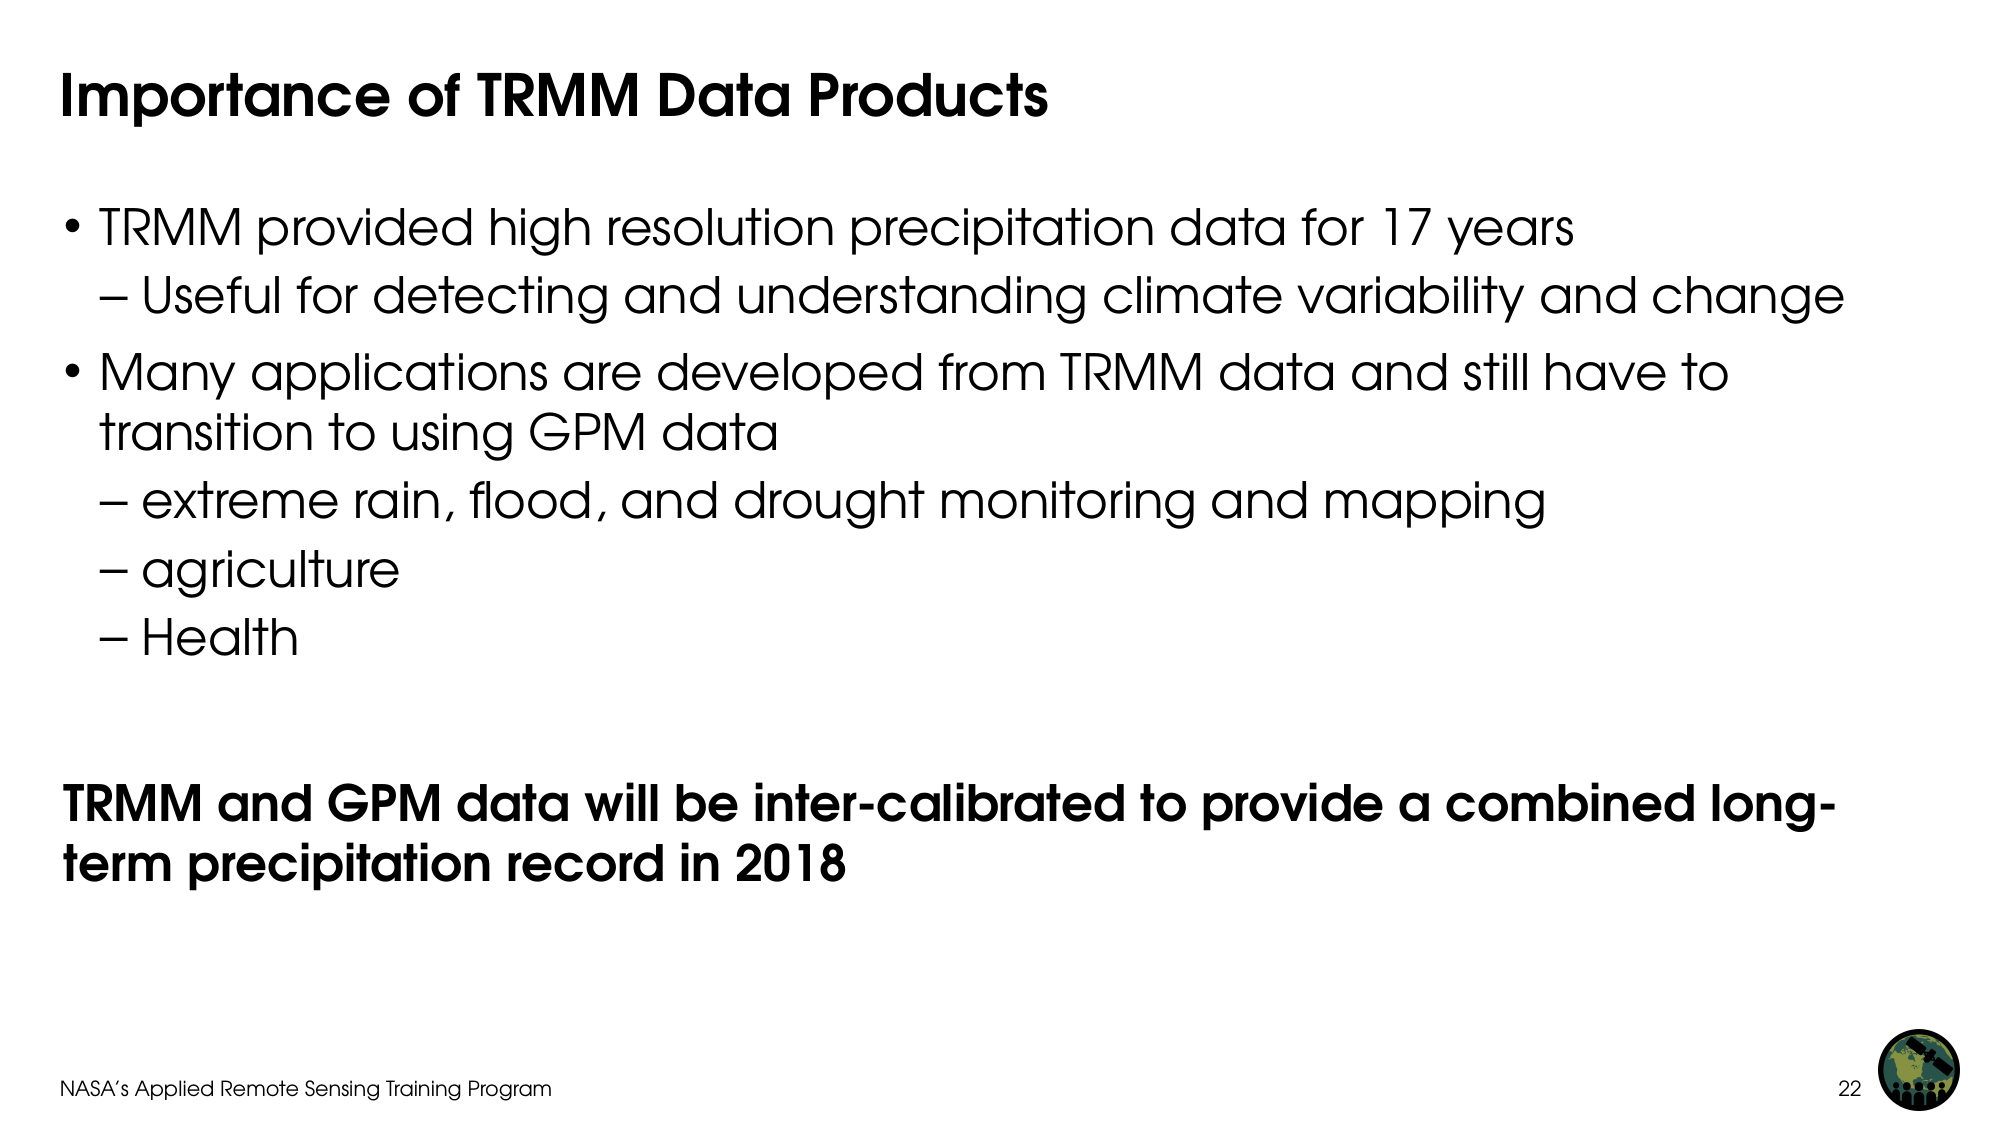

# Importance of TRMM Data Products
TRMM provided high resolution precipitation data for 17 years
Useful for detecting and understanding climate variability and change
Many applications are developed from TRMM data and still have to transition to using GPM data
extreme rain, flood, and drought monitoring and mapping
agriculture
Health

TRMM and GPM data will be inter-calibrated to provide a combined long-term precipitation record in 2018